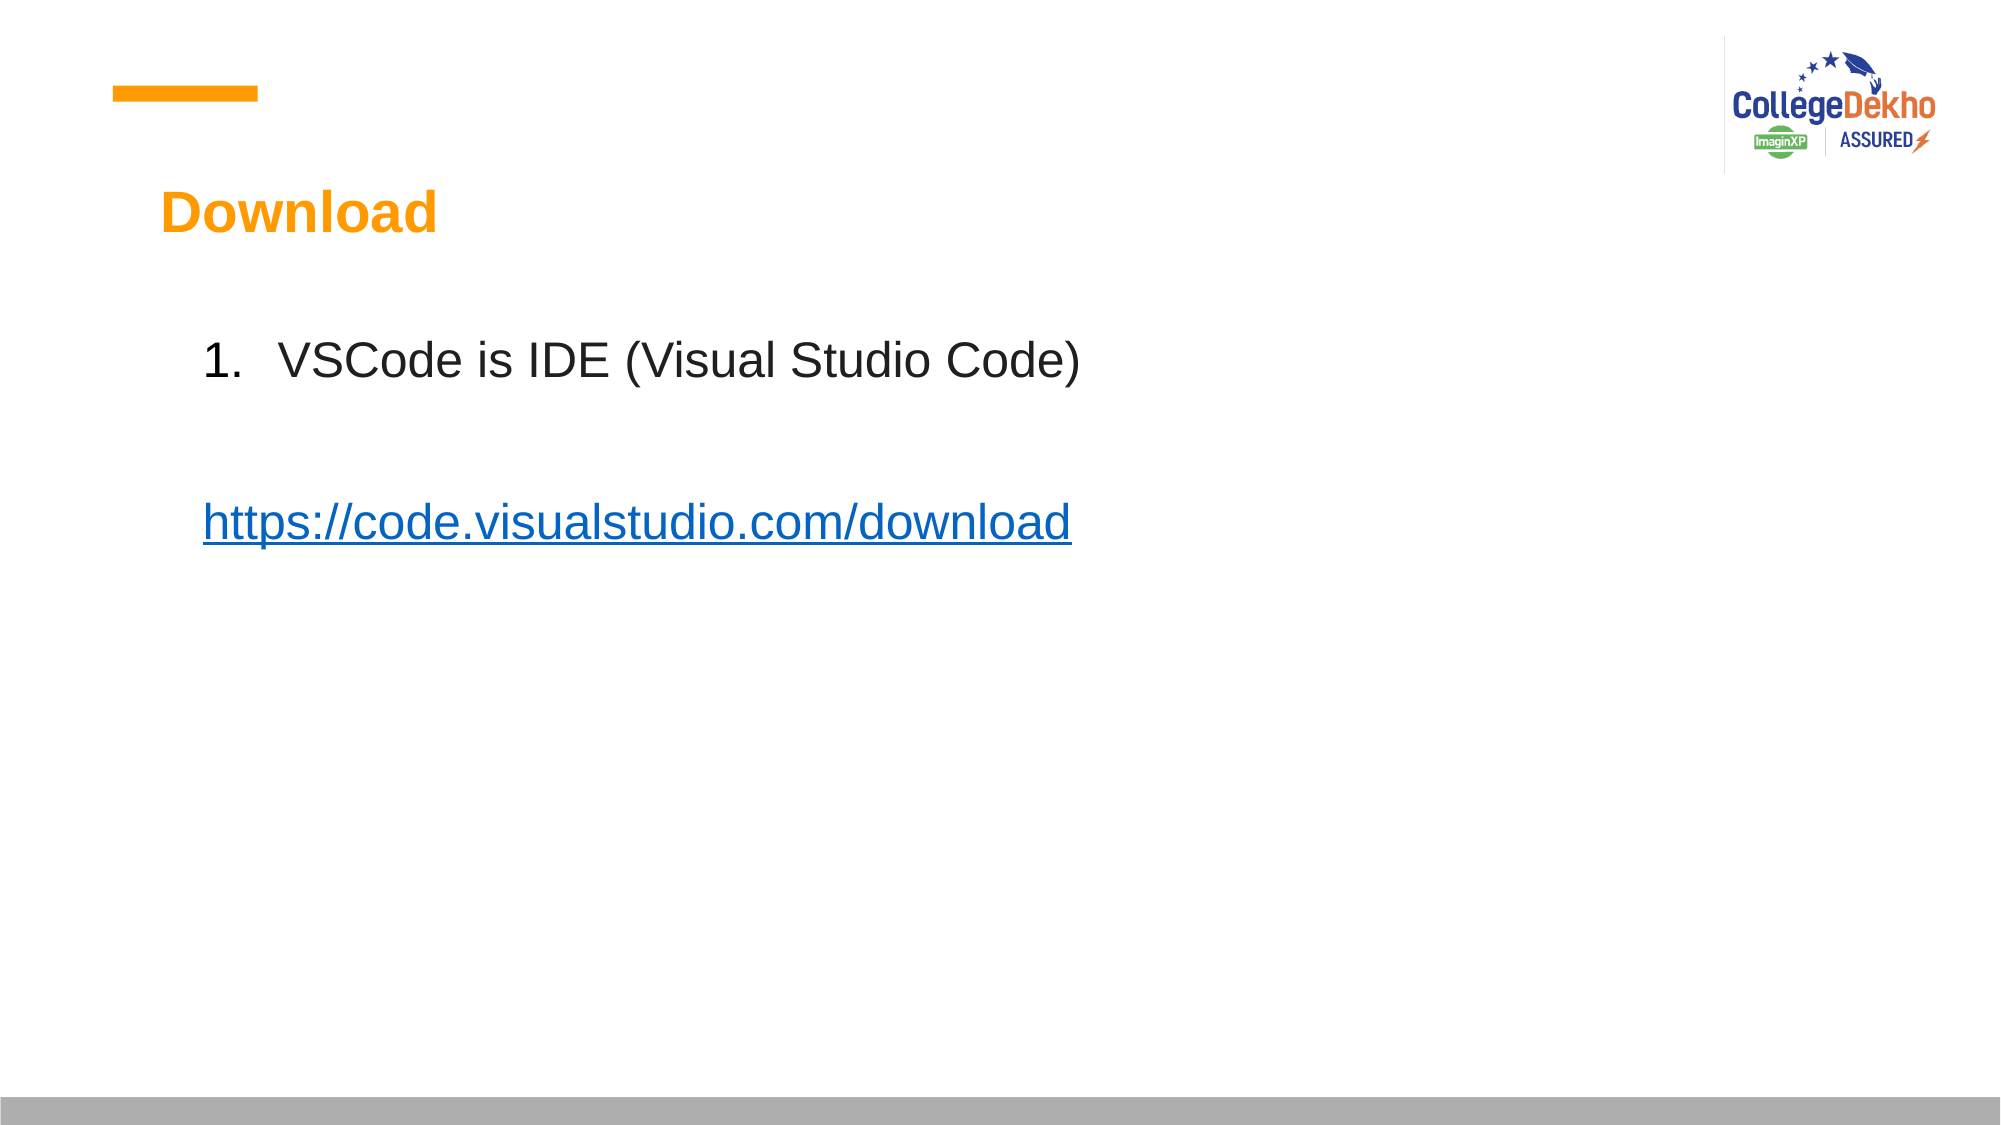

Download
VSCode is IDE (Visual Studio Code)

https://code.visualstudio.com/download